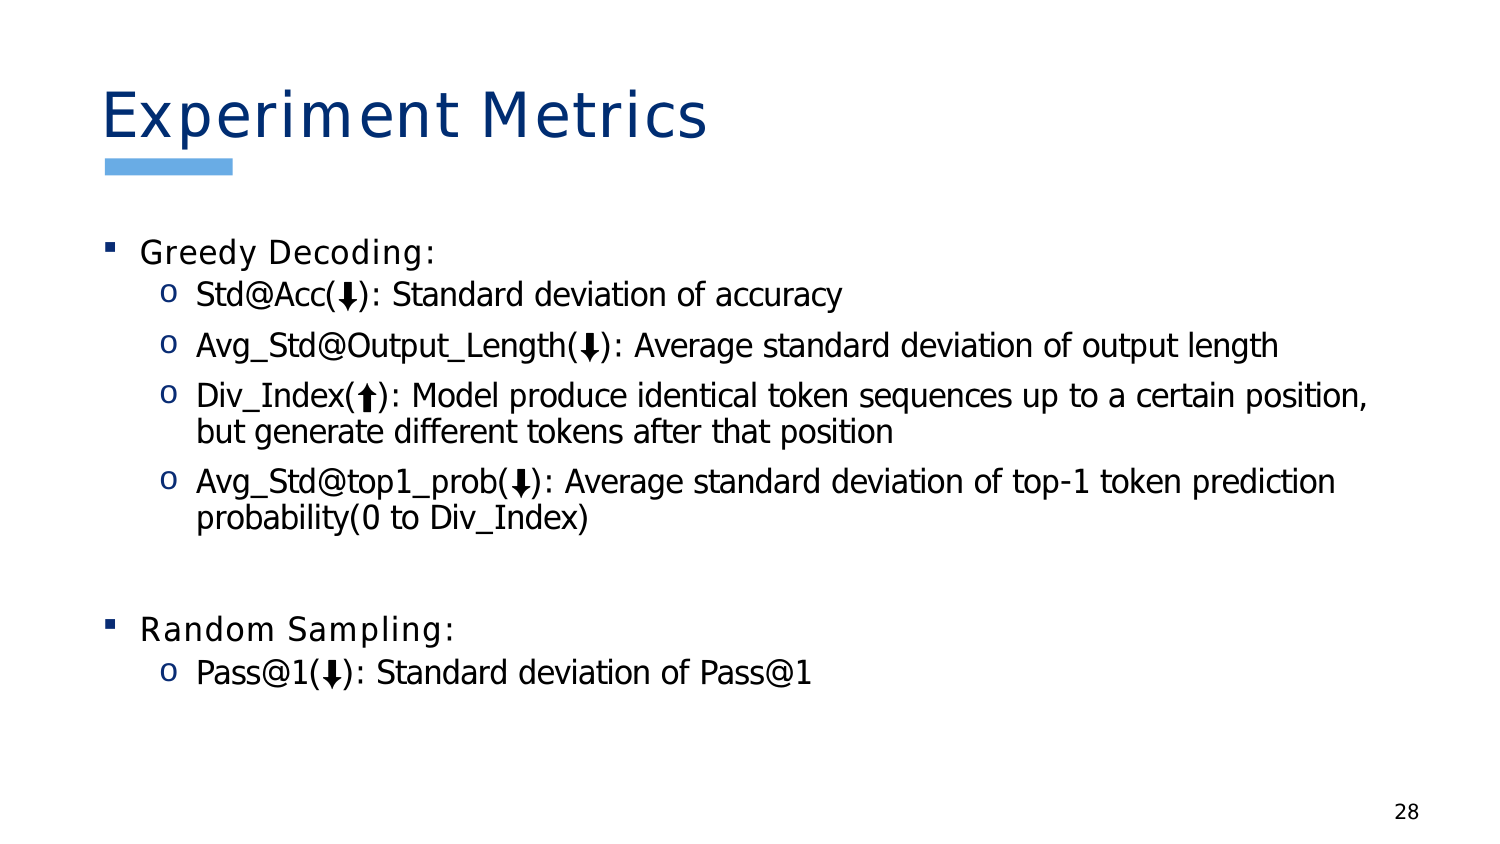

# Experiment Metrics
Greedy Decoding:
Std@Acc(⬇): Standard deviation of accuracy
Avg_Std@Output_Length(⬇): Average standard deviation of output length
Div_Index(⬆): Model produce identical token sequences up to a certain position, but generate different tokens after that position
Avg_Std@top1_prob(⬇): Average standard deviation of top-1 token prediction probability(0 to Div_Index)

Random Sampling:
Pass@1(⬇): Standard deviation of Pass@1